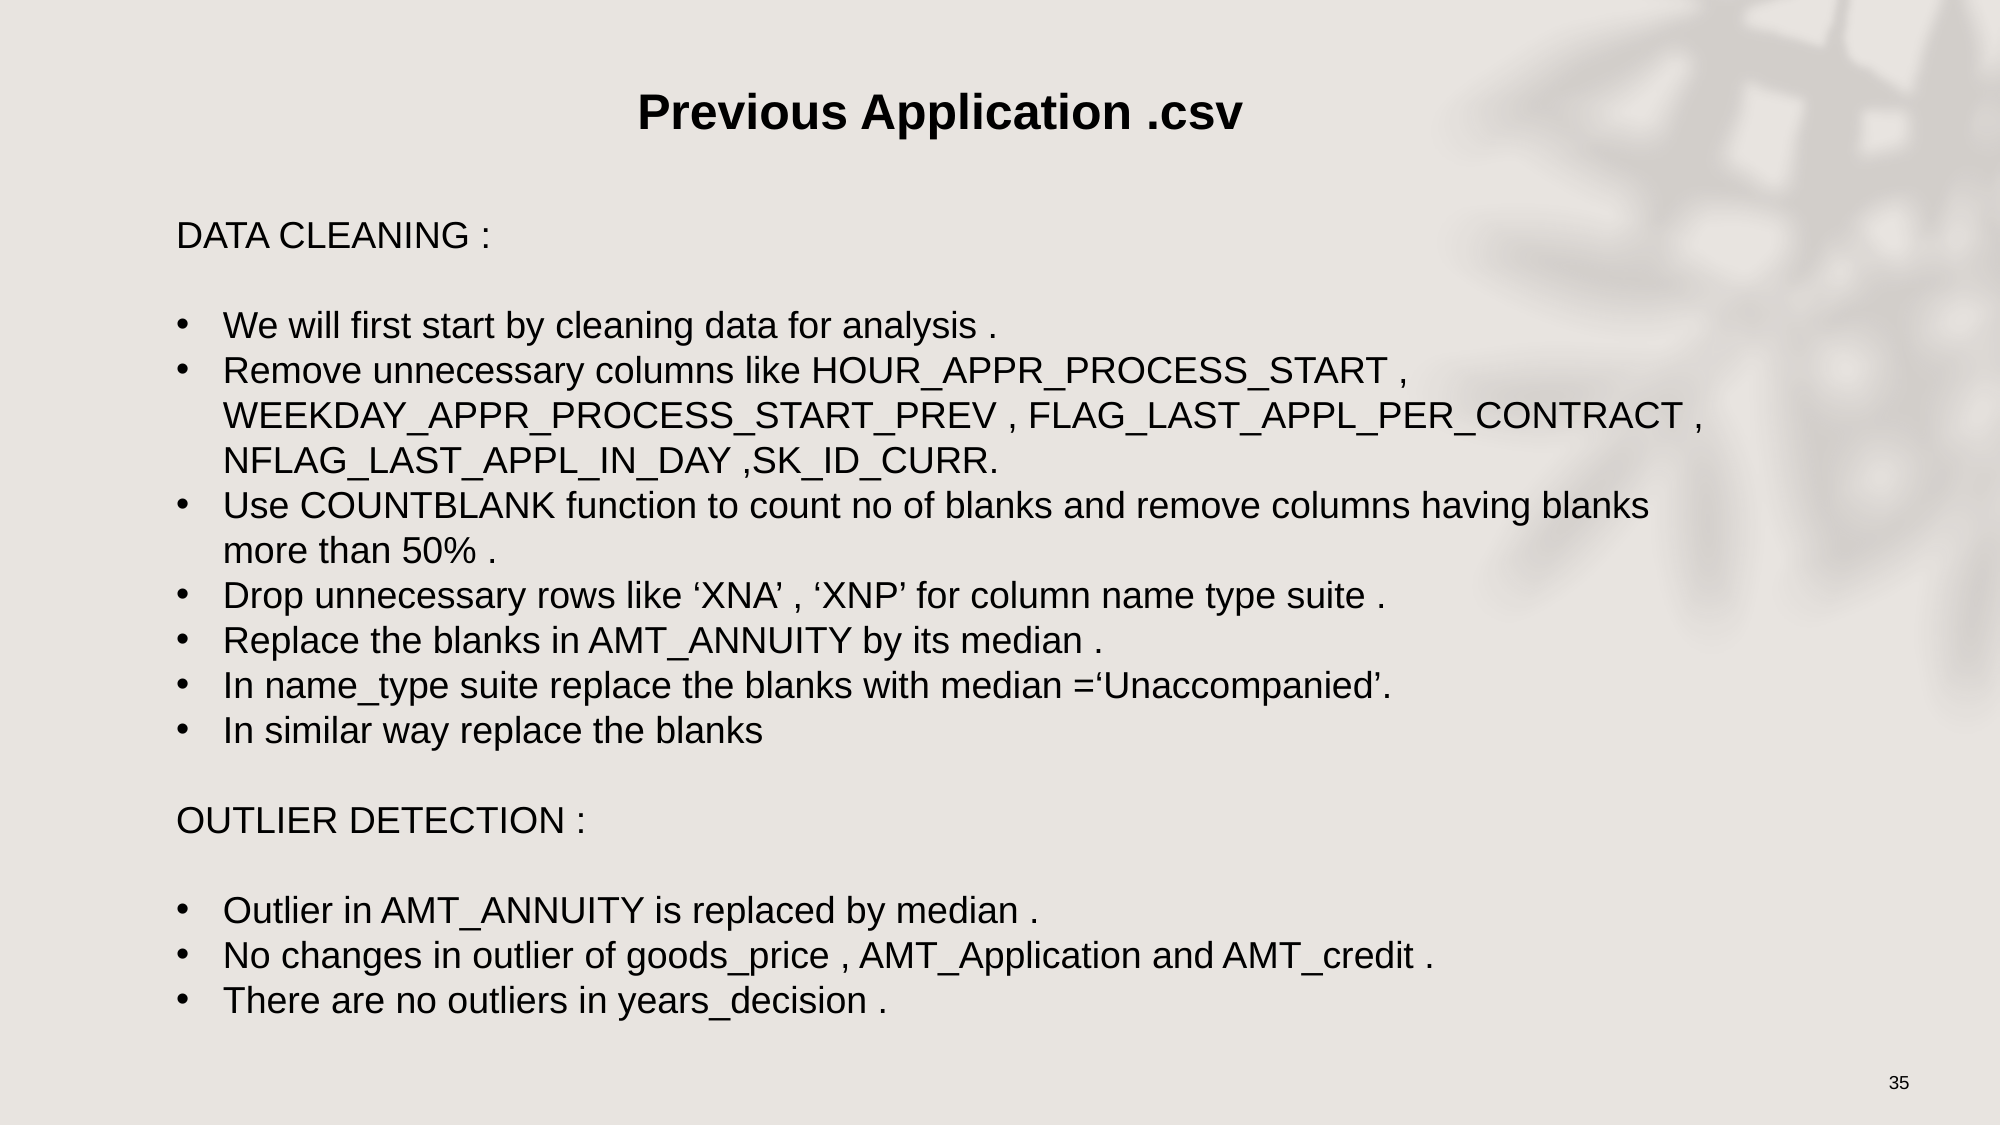

Previous Application .csv
DATA CLEANING :

We will first start by cleaning data for analysis .
Remove unnecessary columns like HOUR_APPR_PROCESS_START , WEEKDAY_APPR_PROCESS_START_PREV , FLAG_LAST_APPL_PER_CONTRACT , NFLAG_LAST_APPL_IN_DAY ,SK_ID_CURR.
Use COUNTBLANK function to count no of blanks and remove columns having blanks more than 50% .
Drop unnecessary rows like ‘XNA’ , ‘XNP’ for column name type suite .
Replace the blanks in AMT_ANNUITY by its median .
In name_type suite replace the blanks with median =‘Unaccompanied’.
In similar way replace the blanks

OUTLIER DETECTION :

Outlier in AMT_ANNUITY is replaced by median .
No changes in outlier of goods_price , AMT_Application and AMT_credit .
There are no outliers in years_decision .

35